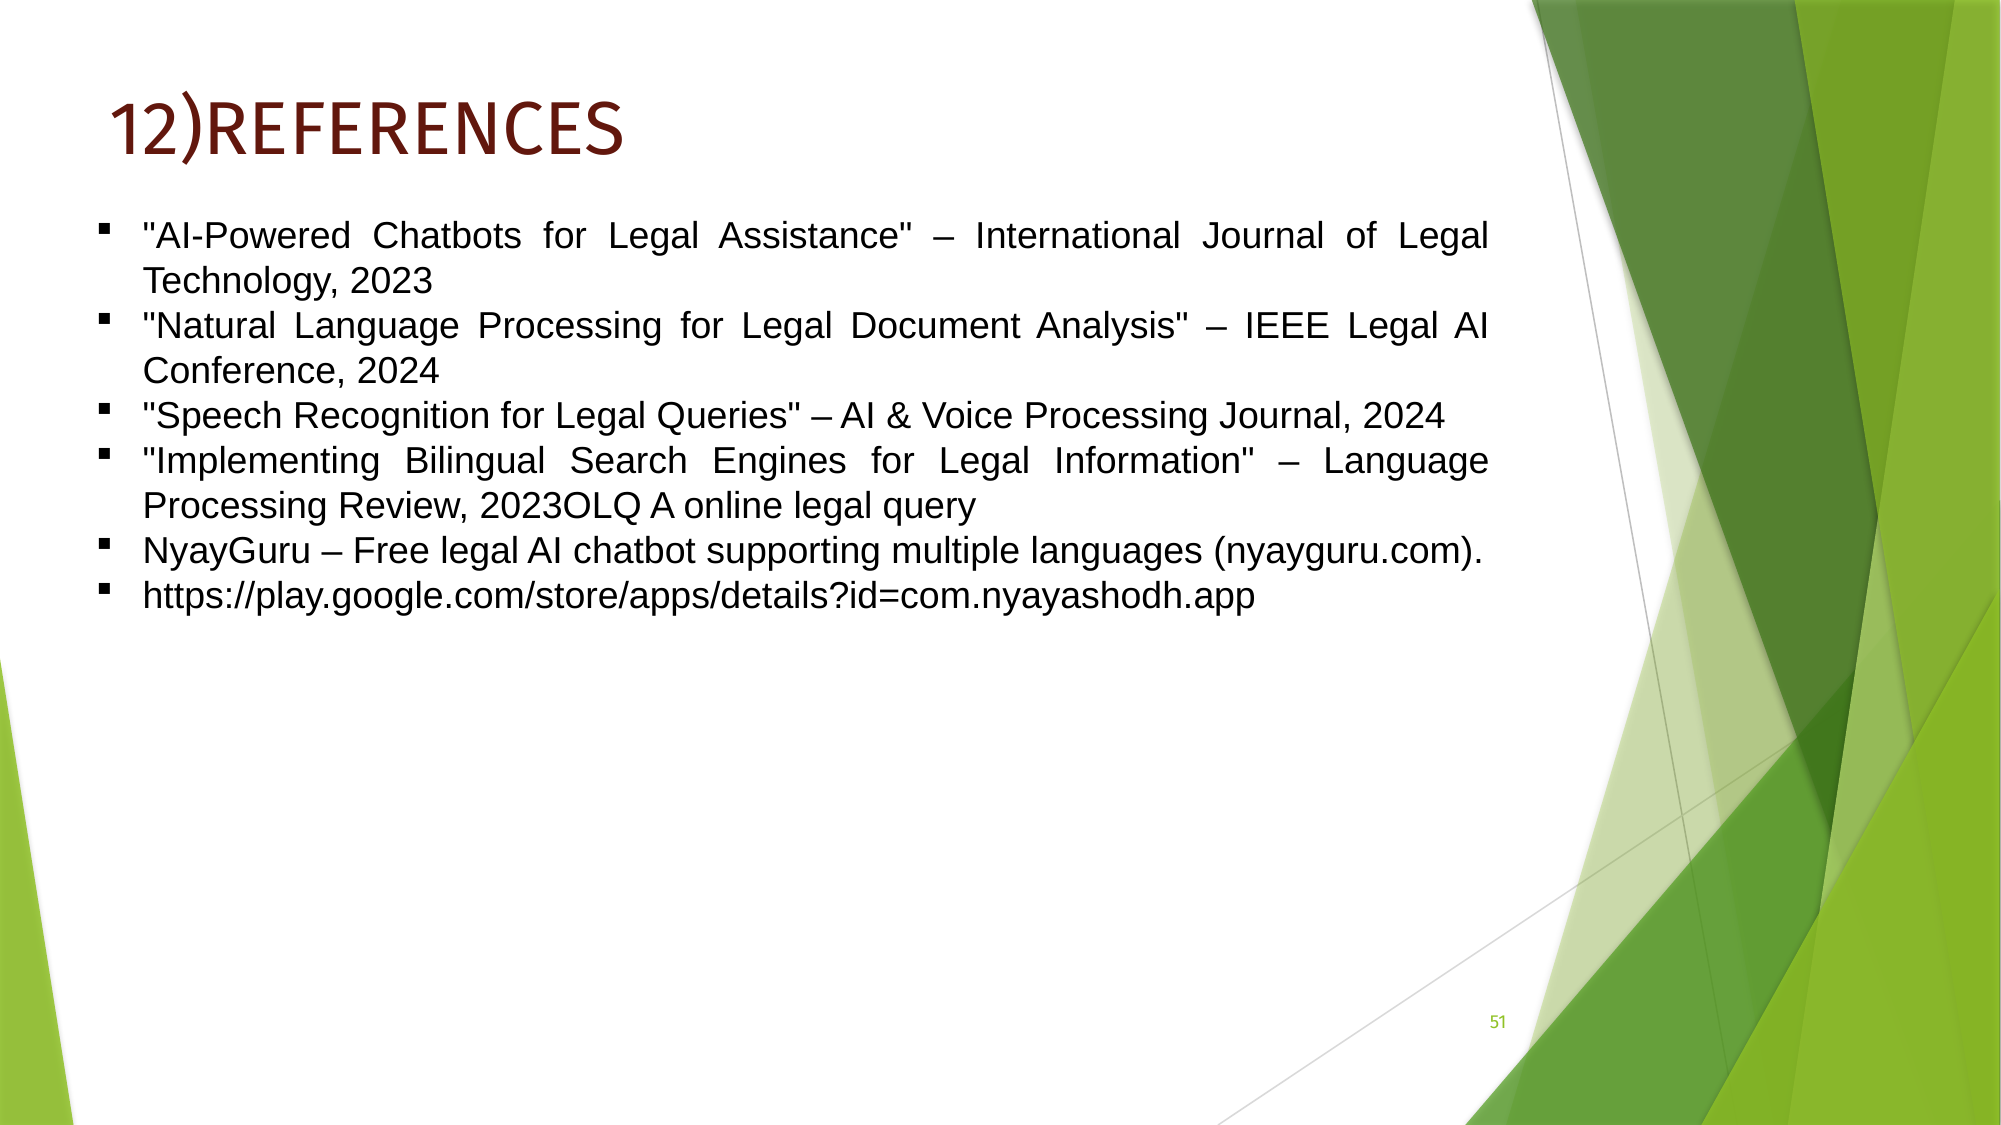

12)REFERENCES
"AI-Powered Chatbots for Legal Assistance" – International Journal of Legal Technology, 2023
"Natural Language Processing for Legal Document Analysis" – IEEE Legal AI Conference, 2024
"Speech Recognition for Legal Queries" – AI & Voice Processing Journal, 2024
"Implementing Bilingual Search Engines for Legal Information" – Language Processing Review, 2023OLQ A online legal query
NyayGuru – Free legal AI chatbot supporting multiple languages (nyayguru.com).
https://play.google.com/store/apps/details?id=com.nyayashodh.app
51